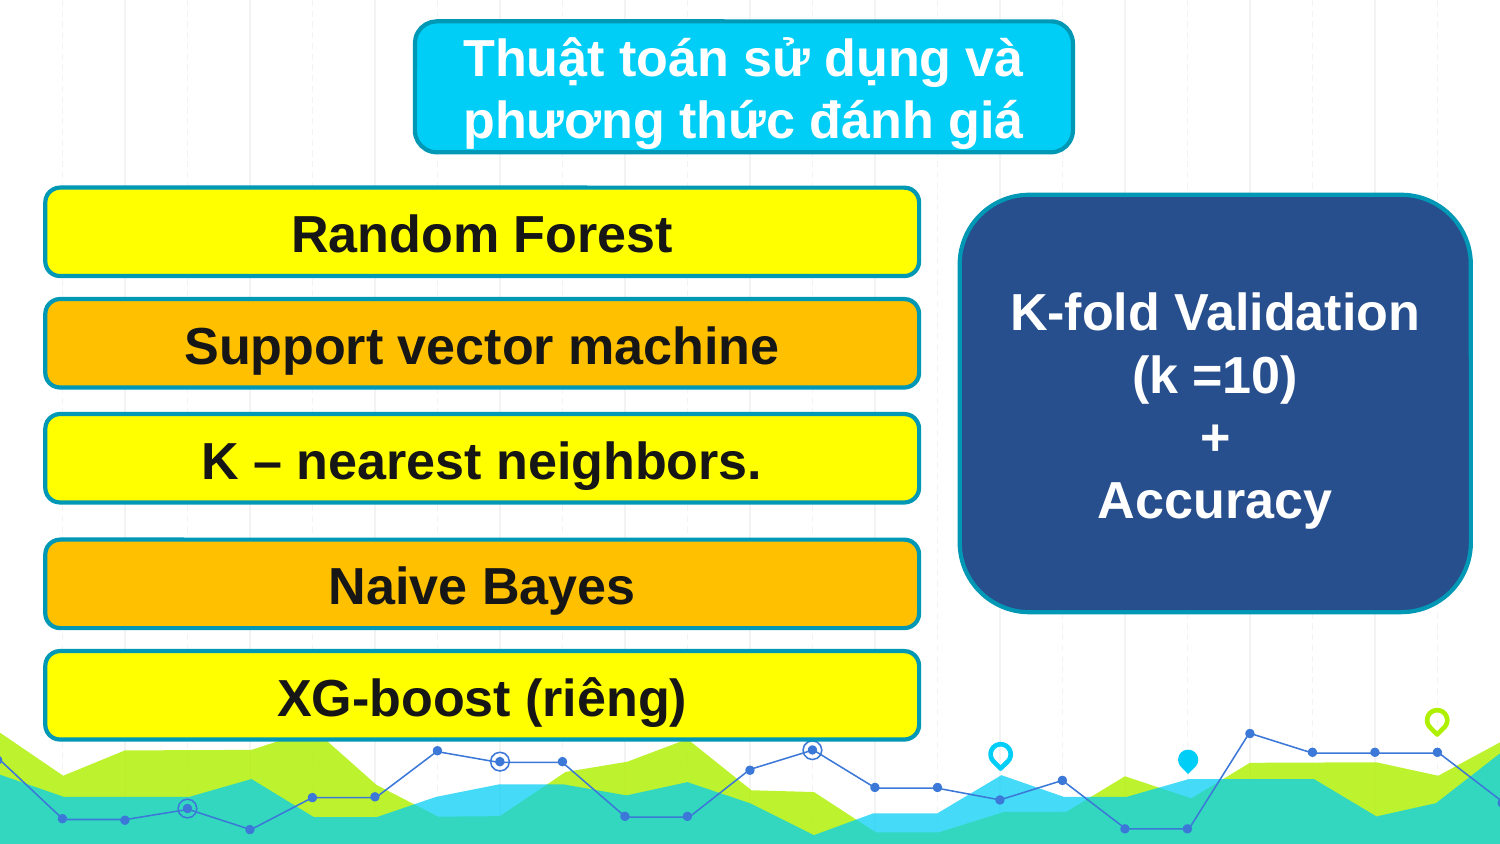

Thuật toán sử dụng và phương thức đánh giá
Random Forest
K-fold Validation
(k =10)
+
Accuracy
Support vector machine
K – nearest neighbors.
Naive Bayes
XG-boost (riêng)